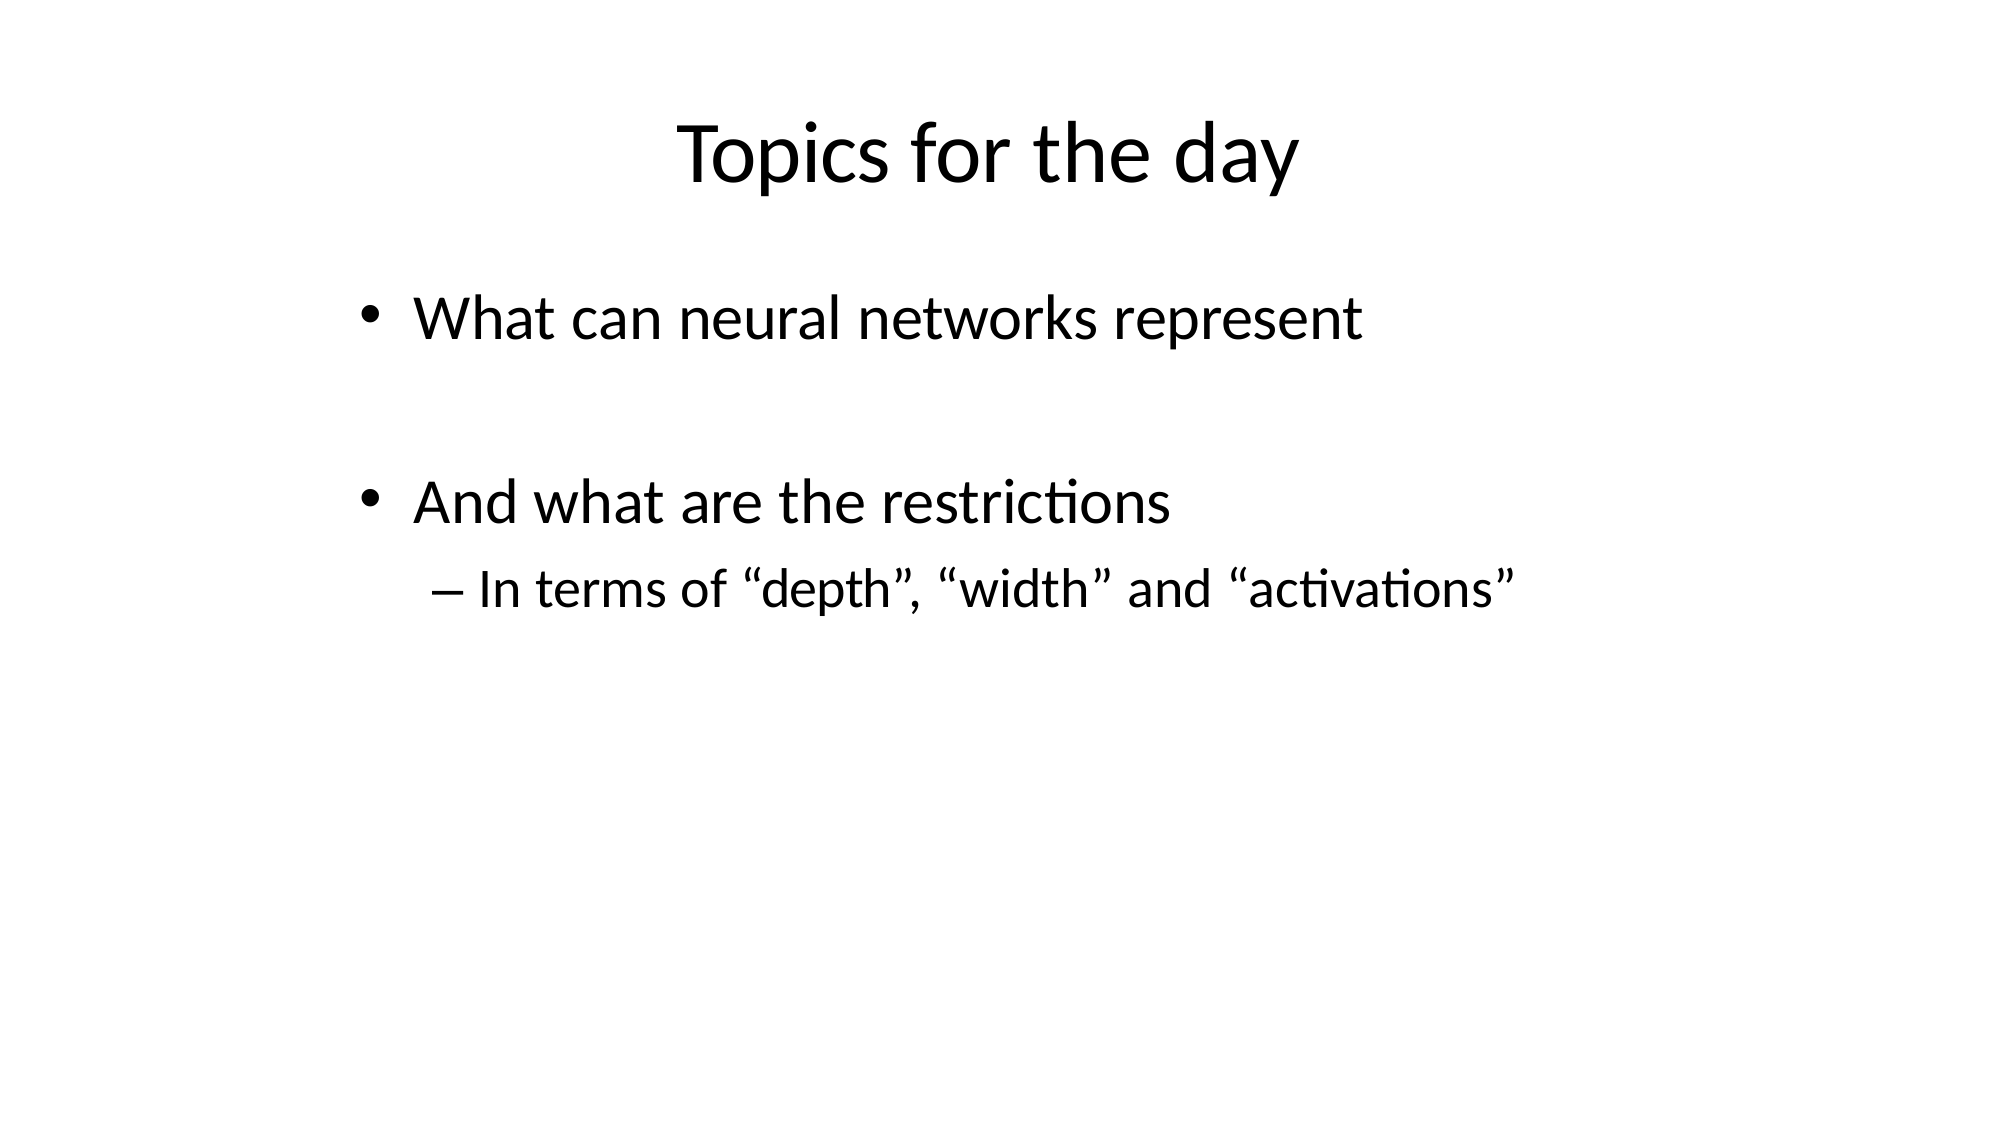

# Topics for the day
What can neural networks represent

And what are the restrictions
– In terms of “depth”, “width” and “activations”